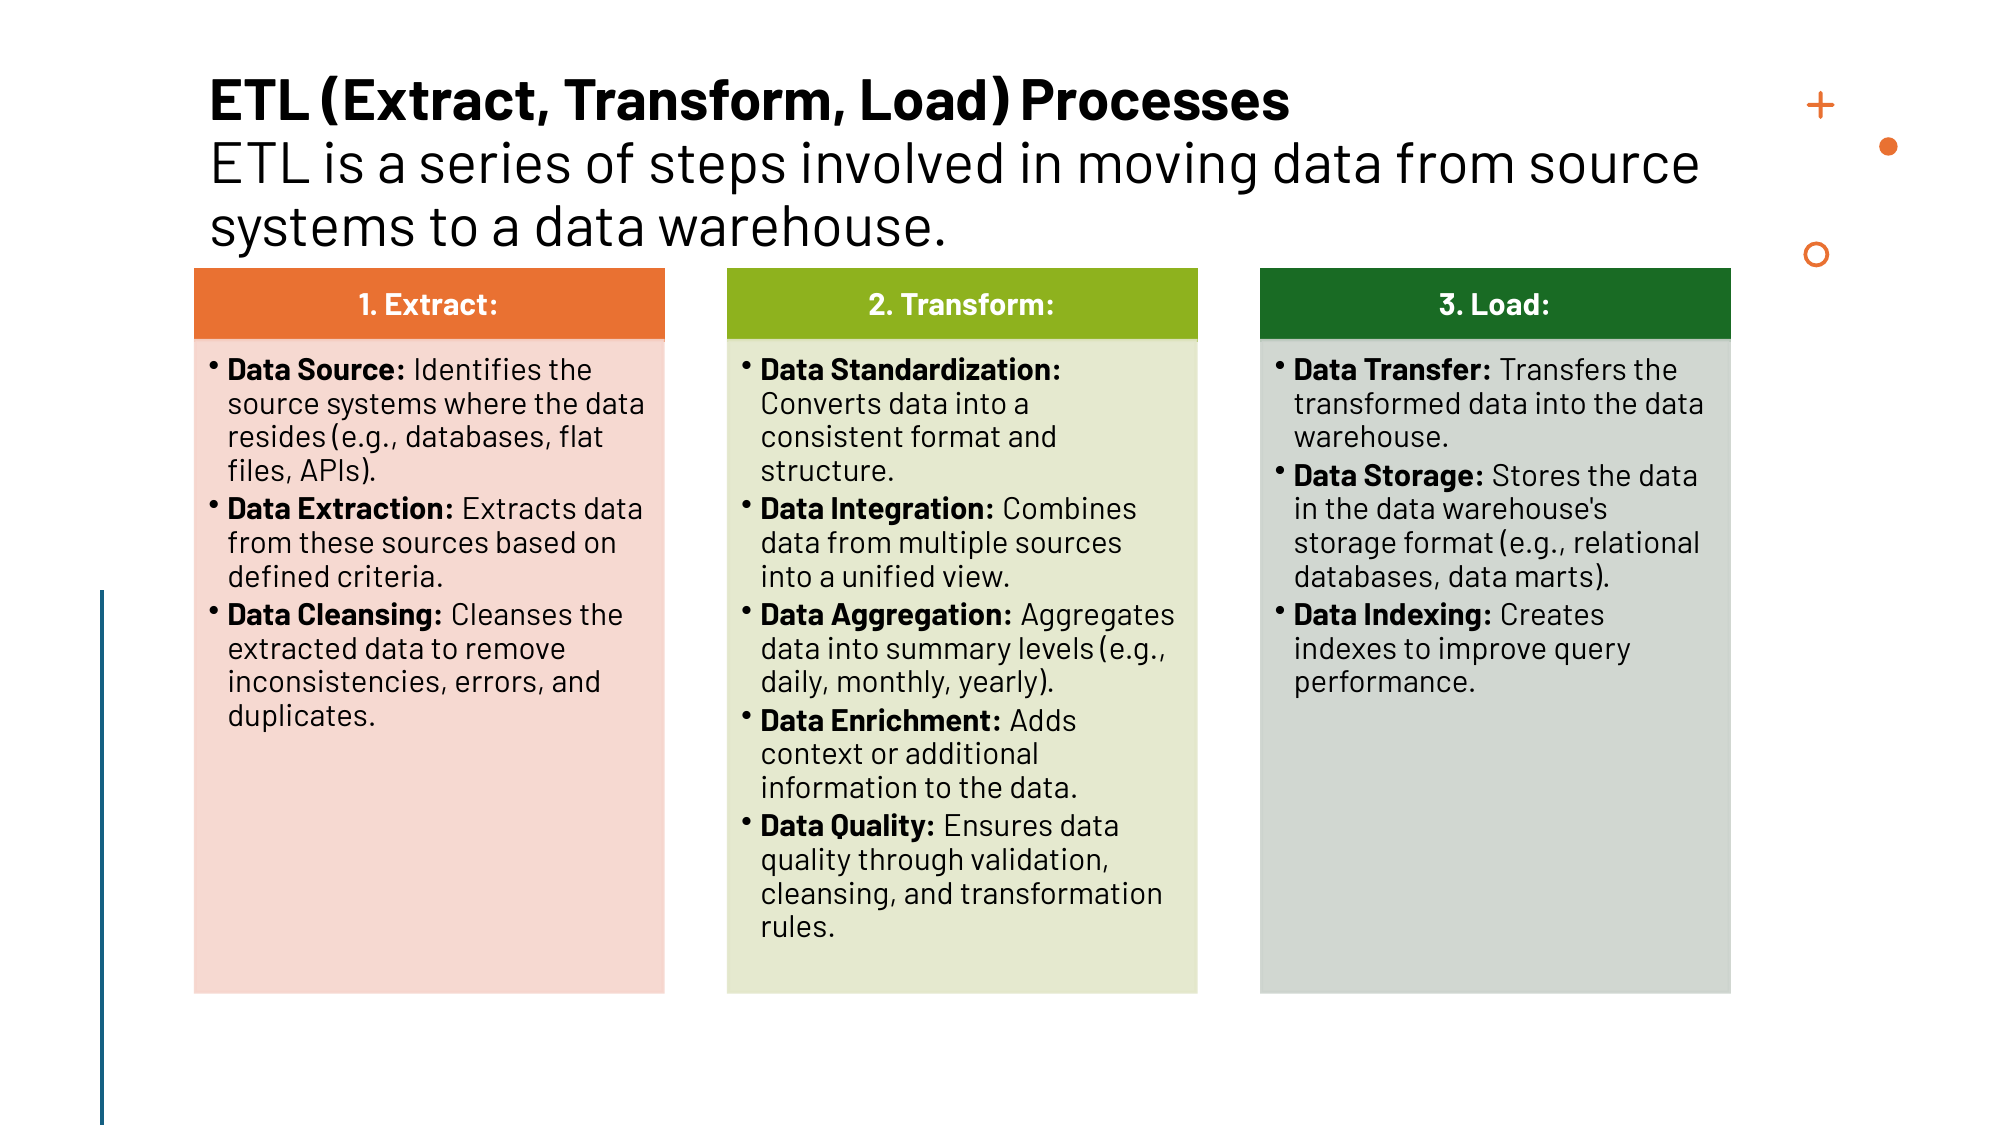

# ETL (Extract, Transform, Load) Processes ETL is a series of steps involved in moving data from source systems to a data warehouse.

1. Extract:
Data Source: Identifies the source systems where the data resides (e.g., databases, flat files, APIs).
Data Extraction: Extracts data from these sources based on defined criteria.
Data Cleansing: Cleanses the extracted data to remove inconsistencies, errors, and duplicates.
2. Transform:
Data Standardization: Converts data into a consistent format and structure.
Data Integration: Combines data from multiple sources into a unified view.
Data Aggregation: Aggregates data into summary levels (e.g., daily, monthly, yearly).
Data Enrichment: Adds context or additional information to the data.
Data Quality: Ensures data quality through validation, cleansing, and transformation rules.
3. Load:
Data Transfer: Transfers the transformed data into the data warehouse.
Data Storage: Stores the data in the data warehouse's storage format (e.g., relational databases, data marts).
Data Indexing: Creates indexes to improve query performance.